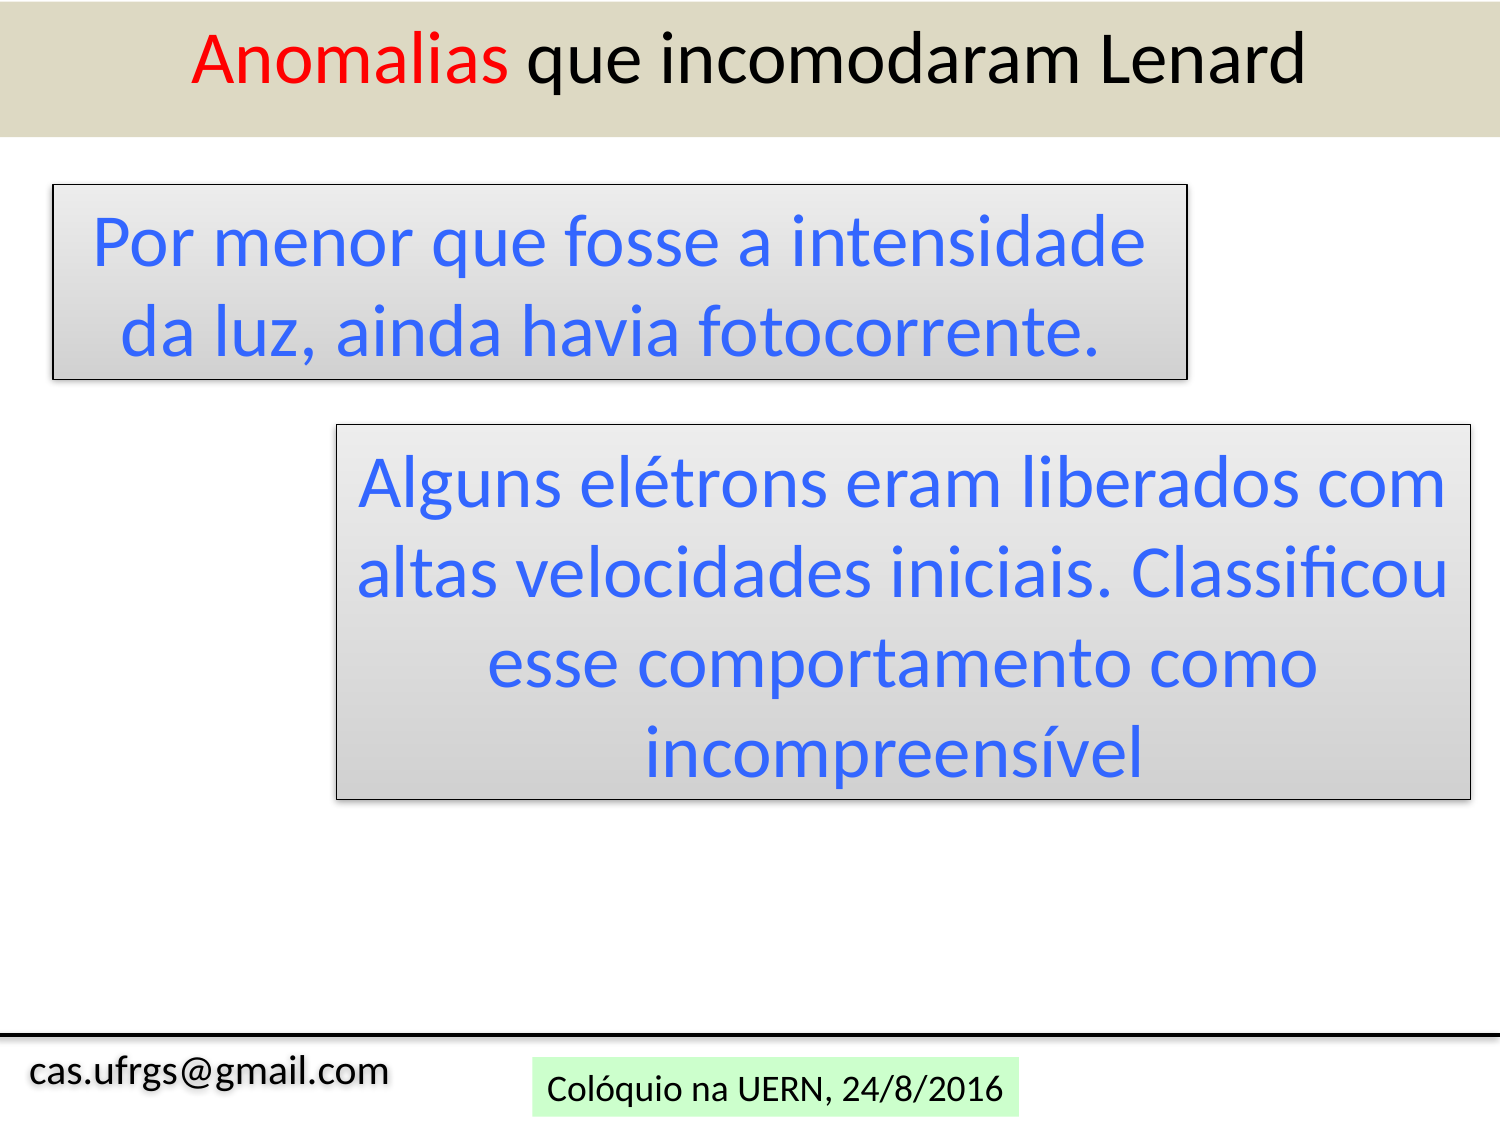

Anomalias que incomodaram Lenard
Por menor que fosse a intensidade da luz, ainda havia fotocorrente.
Alguns elétrons eram liberados com altas velocidades iniciais. Classificou esse comportamento como incompreensível
cas.ufrgs@gmail.com